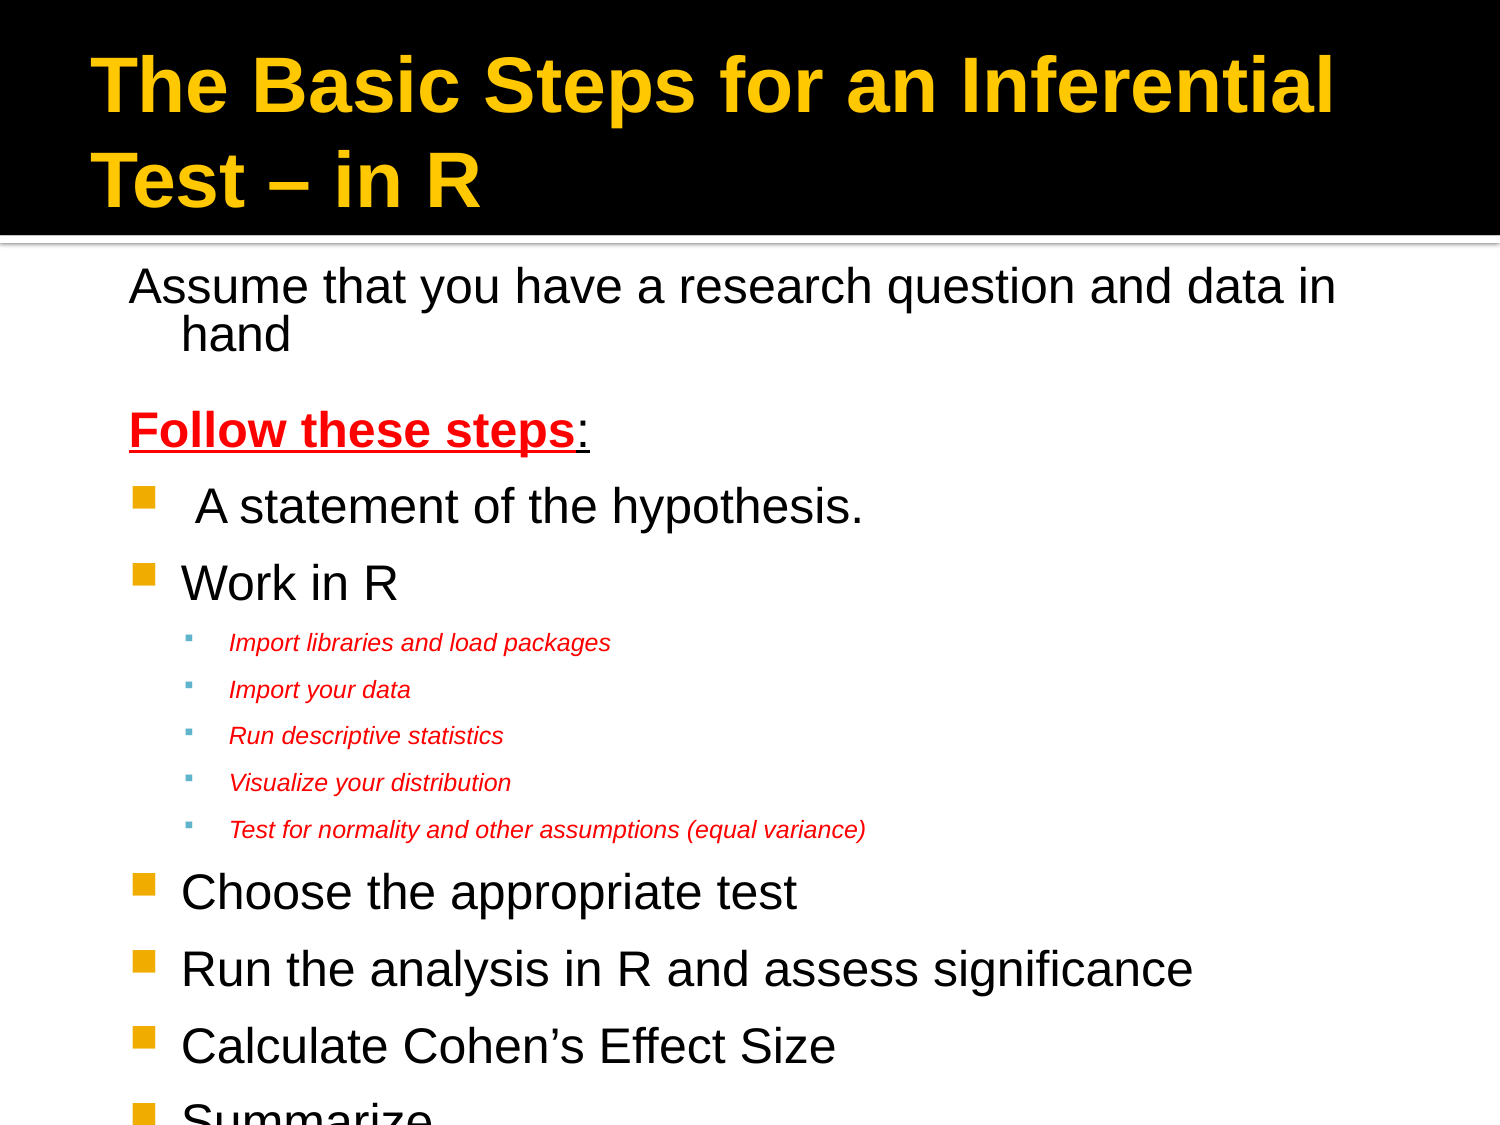

# The Basic Steps for an Inferential Test – in R
Assume that you have a research question and data in hand

Follow these steps:
 A statement of the hypothesis.
Work in R
Import libraries and load packages
Import your data
Run descriptive statistics
Visualize your distribution
Test for normality and other assumptions (equal variance)
Choose the appropriate test
Run the analysis in R and assess significance
Calculate Cohen’s Effect Size
Summarize